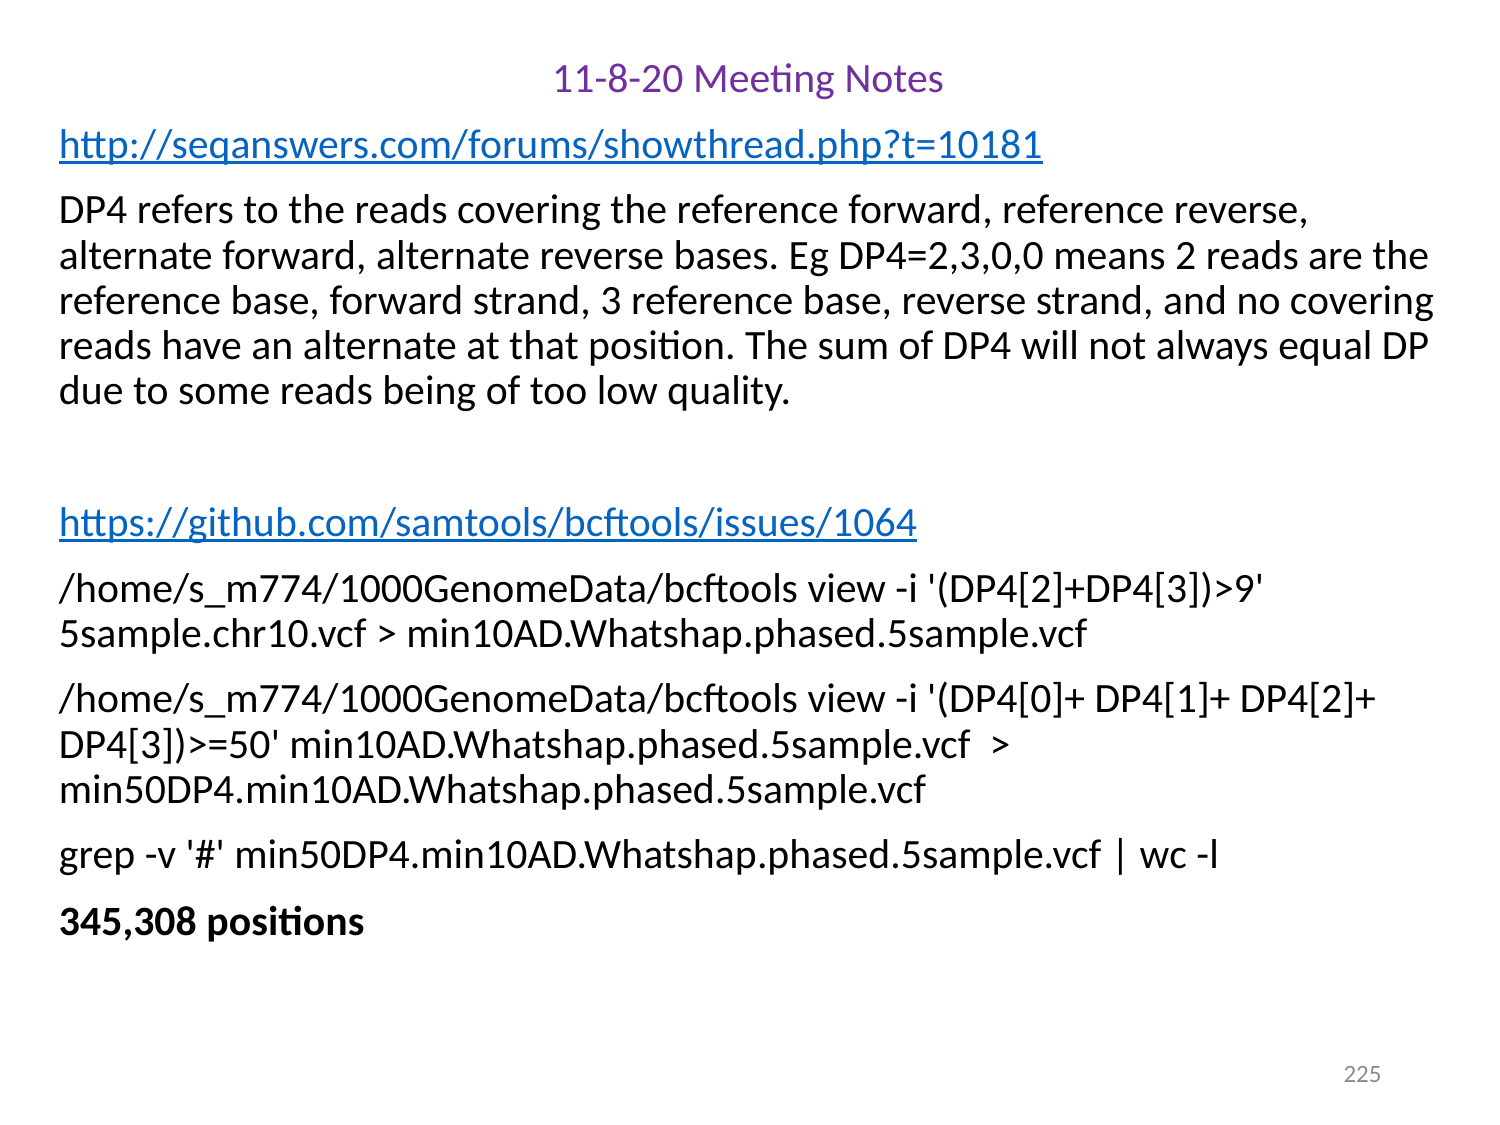

11-8-20 Meeting Notes
http://seqanswers.com/forums/showthread.php?t=10181
DP4 refers to the reads covering the reference forward, reference reverse, alternate forward, alternate reverse bases. Eg DP4=2,3,0,0 means 2 reads are the reference base, forward strand, 3 reference base, reverse strand, and no covering reads have an alternate at that position. The sum of DP4 will not always equal DP due to some reads being of too low quality.

https://github.com/samtools/bcftools/issues/1064
/home/s_m774/1000GenomeData/bcftools view -i '(DP4[2]+DP4[3])>9' 5sample.chr10.vcf > min10AD.Whatshap.phased.5sample.vcf
/home/s_m774/1000GenomeData/bcftools view -i '(DP4[0]+ DP4[1]+ DP4[2]+ DP4[3])>=50' min10AD.Whatshap.phased.5sample.vcf  > min50DP4.min10AD.Whatshap.phased.5sample.vcf
grep -v '#' min50DP4.min10AD.Whatshap.phased.5sample.vcf | wc -l
345,308 positions
225